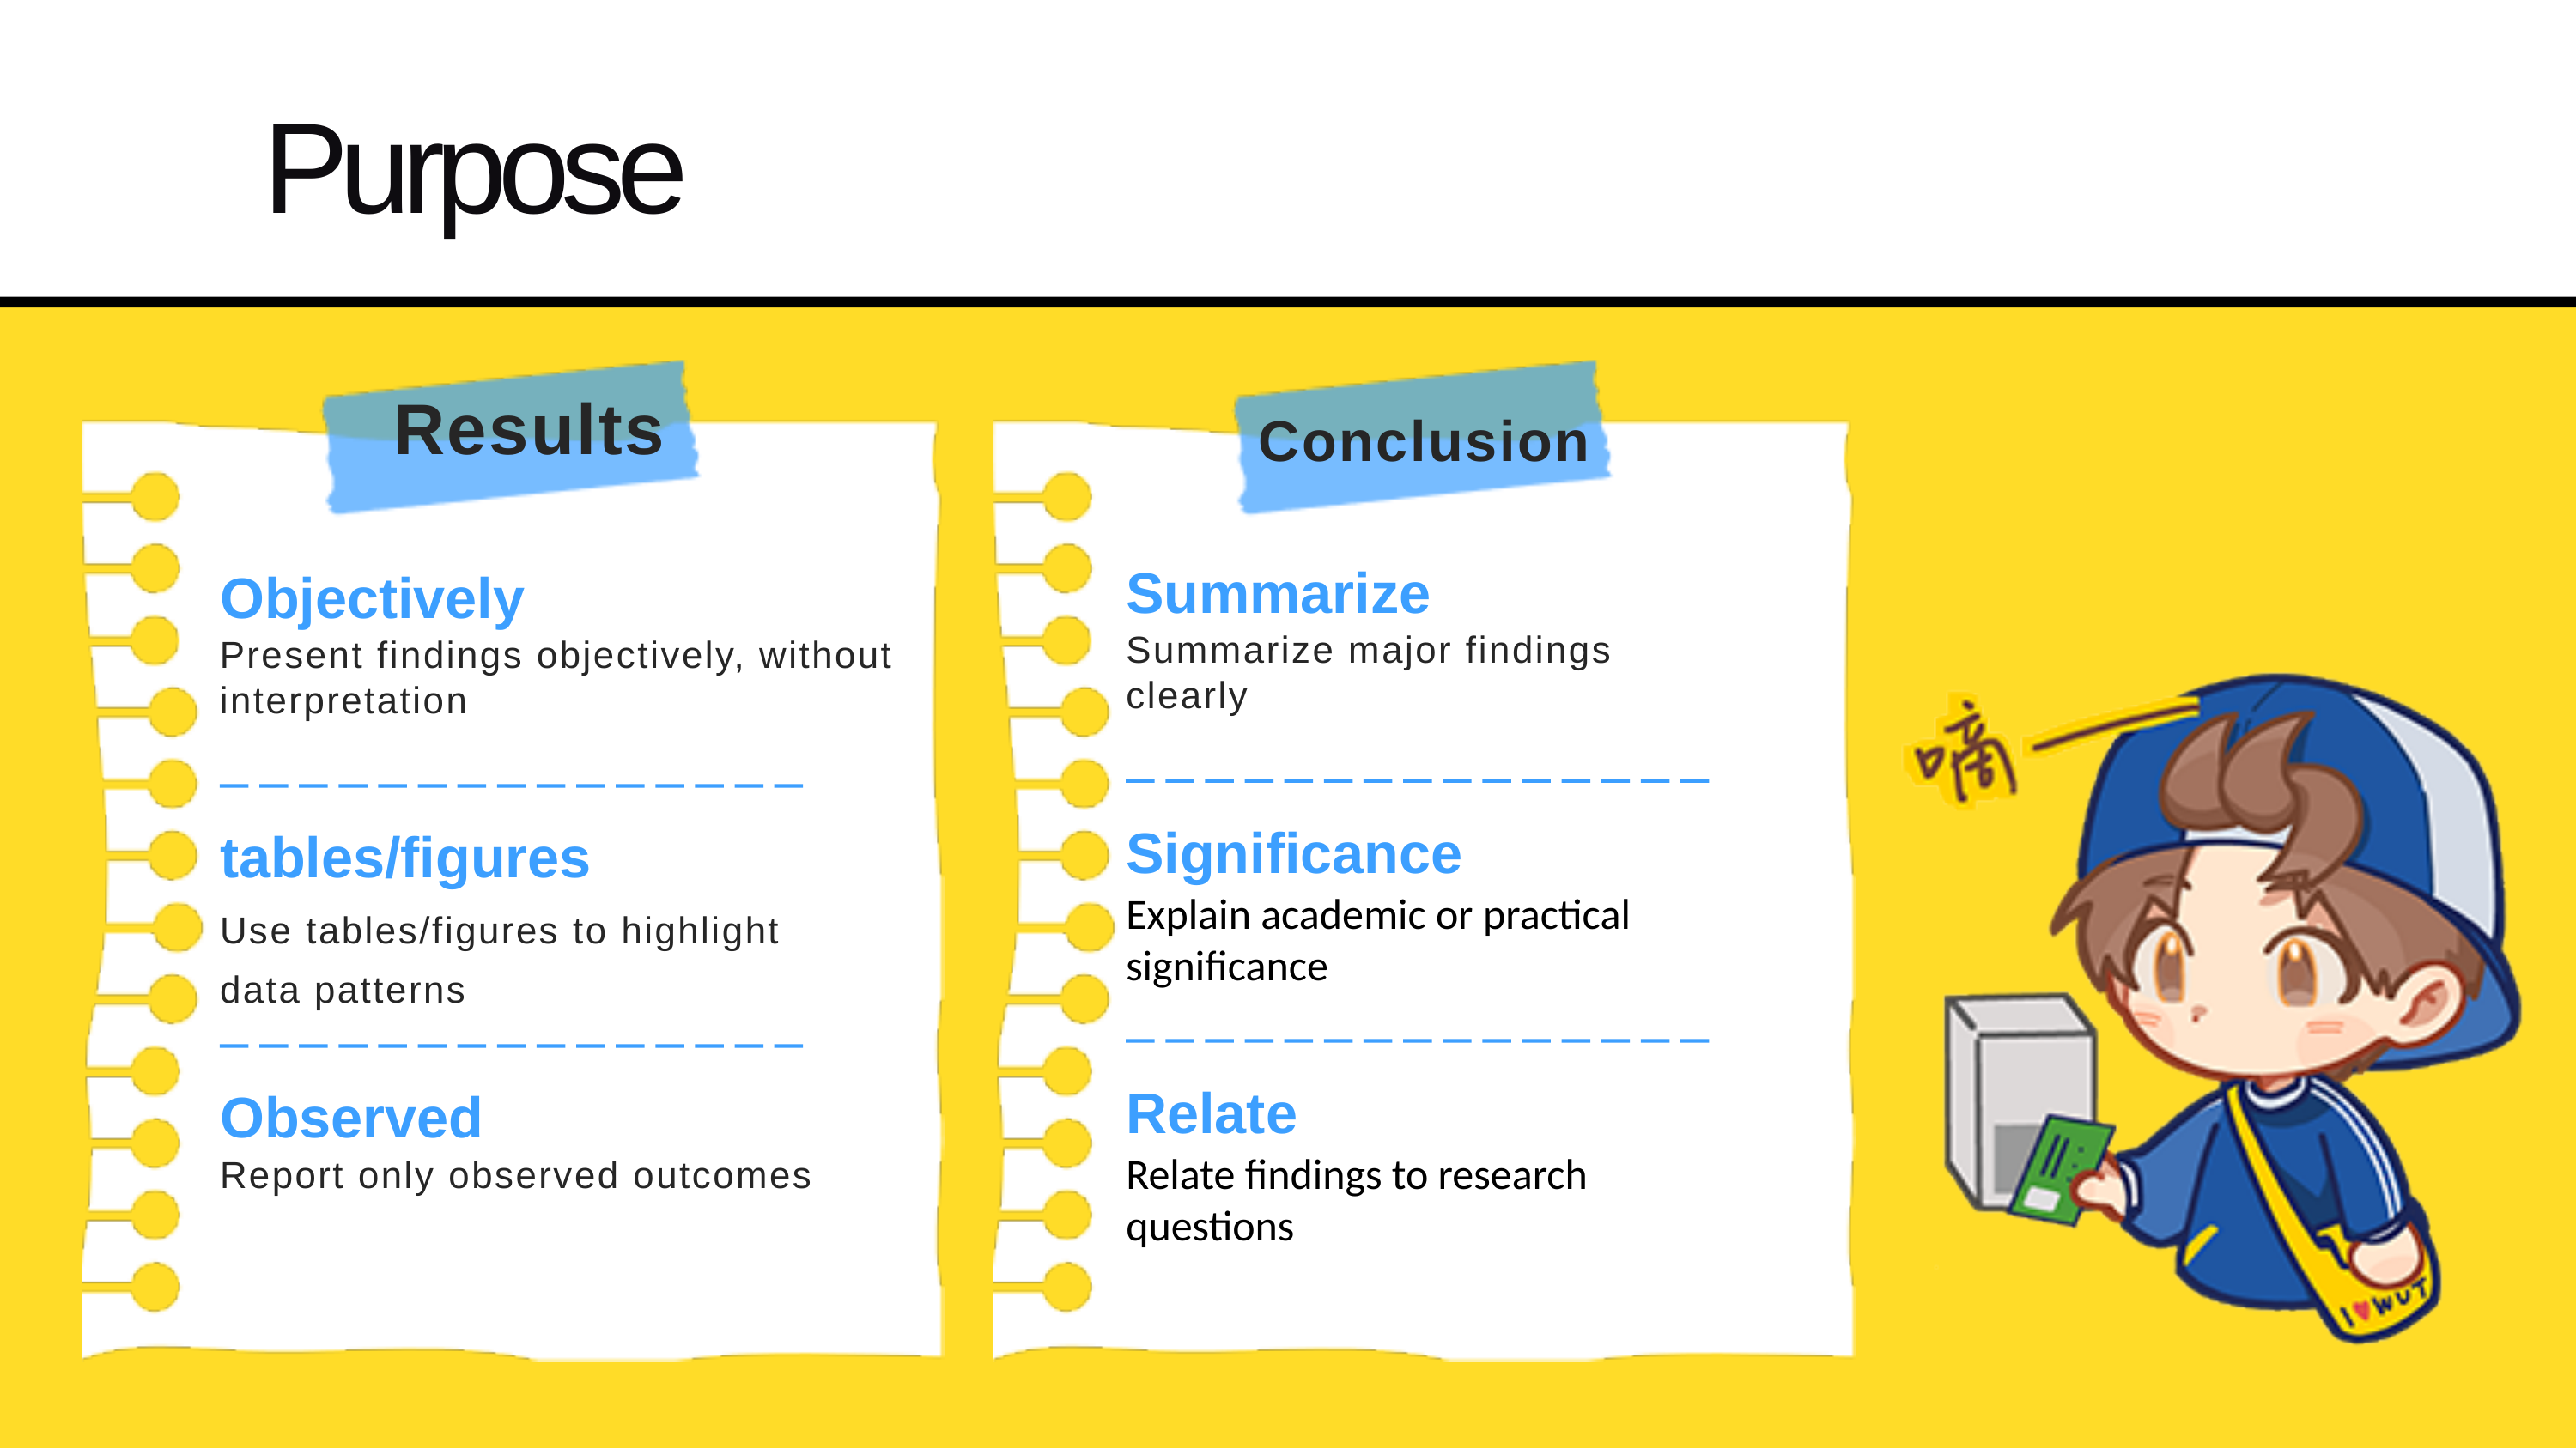

Purpose

Results
Conclusion
Summarize
Summarize major findings clearly

Significance
Explain academic or practical significance

Relate
Relate findings to research questions
Objectively
Present findings objectively, without interpretation

tables/figures
Use tables/figures to highlight data patterns

Observed
Report only observed outcomes